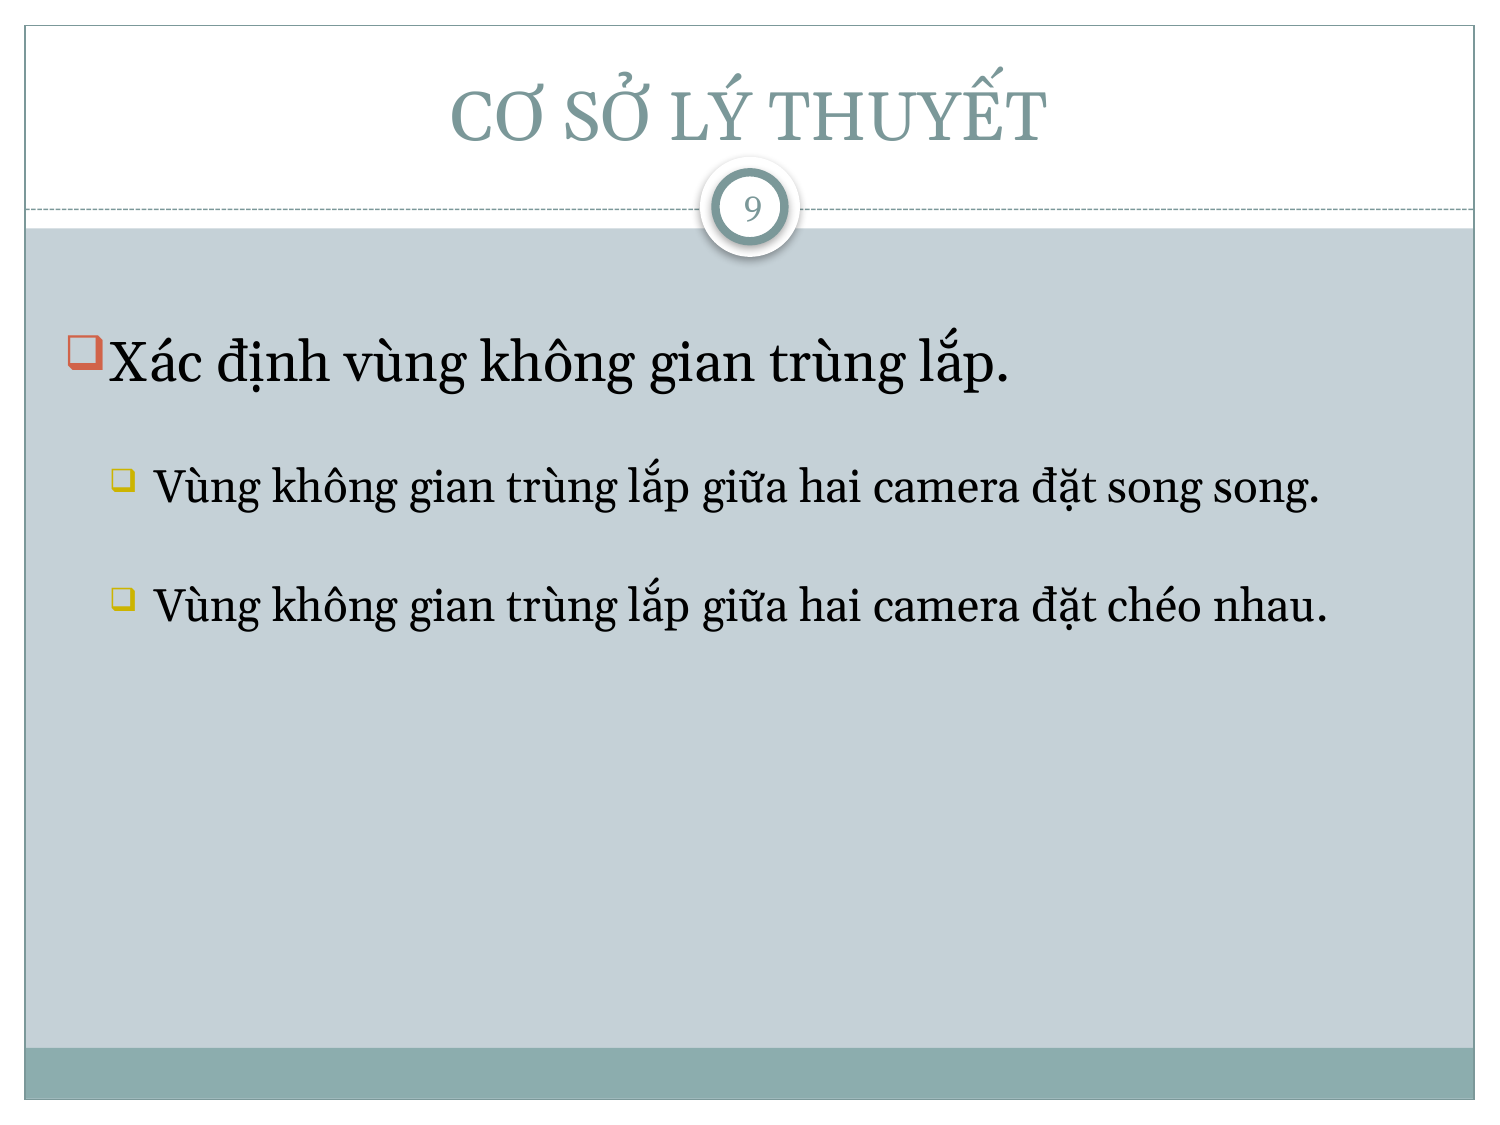

# CƠ SỞ LÝ THUYẾT
9
Xác định vùng không gian trùng lắp.
Vùng không gian trùng lắp giữa hai camera đặt song song.
Vùng không gian trùng lắp giữa hai camera đặt chéo nhau.